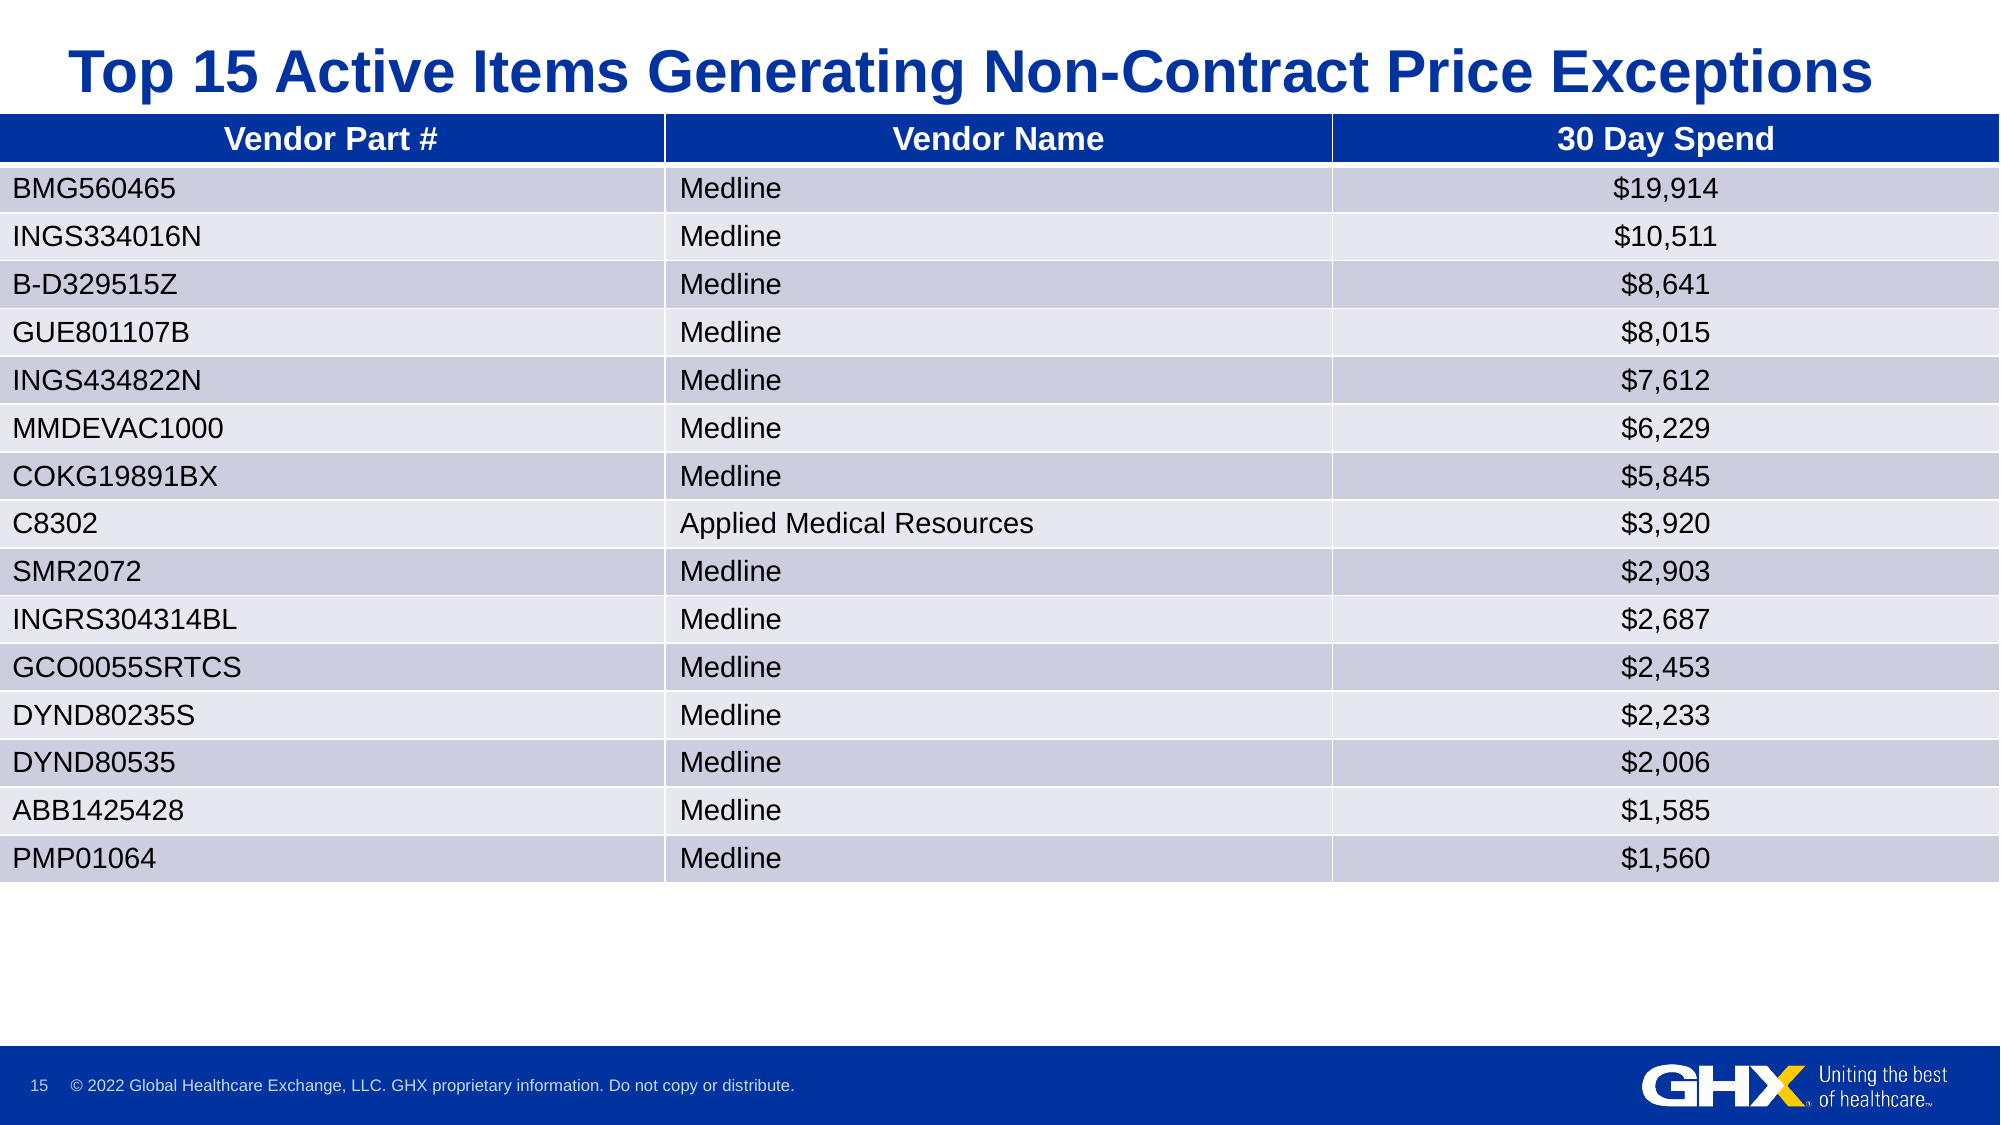

# Top 15 Active Items Generating Non-Contract Price Exceptions
| Vendor Part # | Vendor Name | 30 Day Spend |
| --- | --- | --- |
| BMG560465 | Medline | $19,914 |
| INGS334016N | Medline | $10,511 |
| B-D329515Z | Medline | $8,641 |
| GUE801107B | Medline | $8,015 |
| INGS434822N | Medline | $7,612 |
| MMDEVAC1000 | Medline | $6,229 |
| COKG19891BX | Medline | $5,845 |
| C8302 | Applied Medical Resources | $3,920 |
| SMR2072 | Medline | $2,903 |
| INGRS304314BL | Medline | $2,687 |
| GCO0055SRTCS | Medline | $2,453 |
| DYND80235S | Medline | $2,233 |
| DYND80535 | Medline | $2,006 |
| ABB1425428 | Medline | $1,585 |
| PMP01064 | Medline | $1,560 |
© 2022 Global Healthcare Exchange, LLC. GHX proprietary information. Do not copy or distribute.